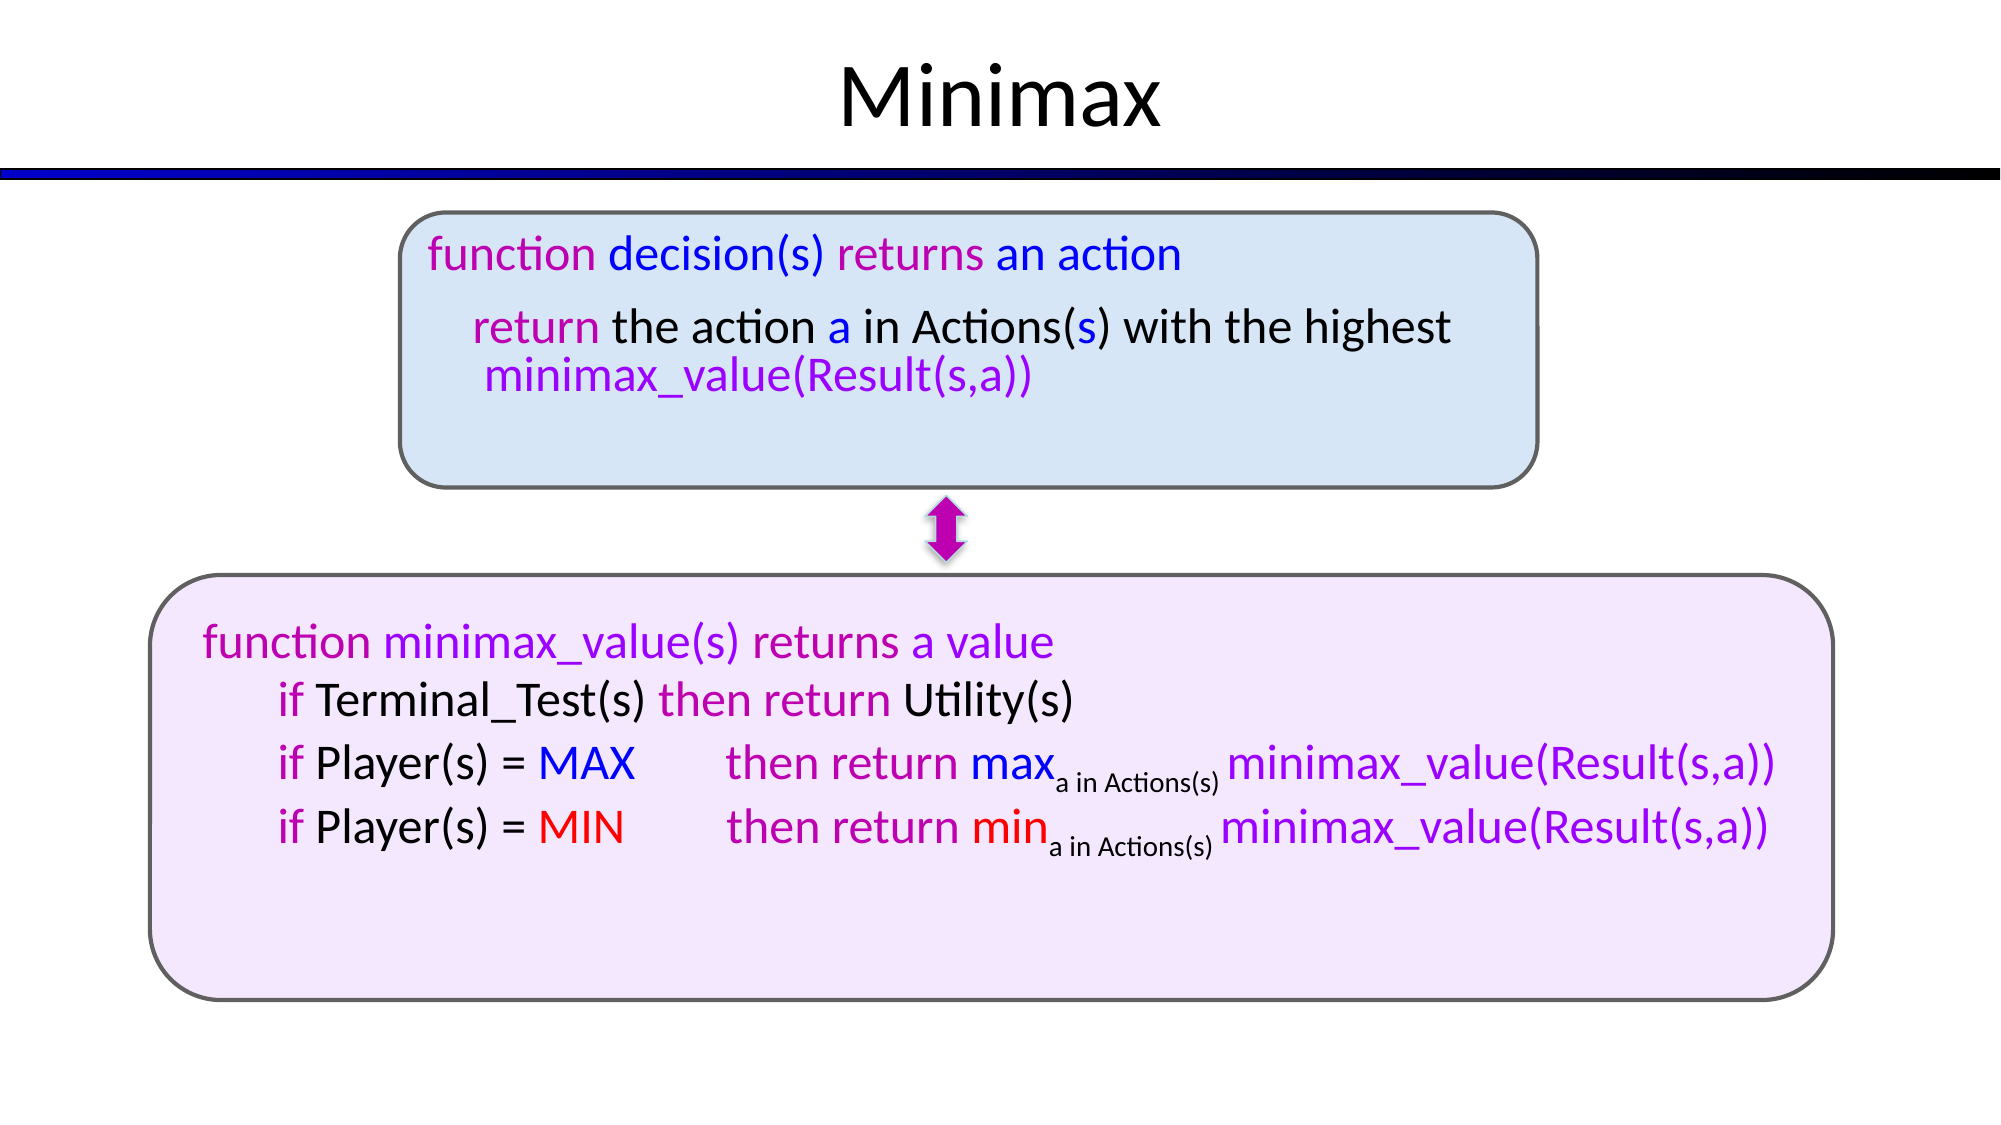

# Minimax

function decision(s) returns an action
    return the action a in Actions(s) with the highest minimax_value(Result(s,a))

function minimax_value(s) returns a value
if Terminal_Test(s) then return Utility(s)
if Player(s) = MAX        then return maxa in Actions(s) minimax_value(Result(s,a))
if Player(s) = MIN         then return mina in Actions(s) minimax_value(Result(s,a))